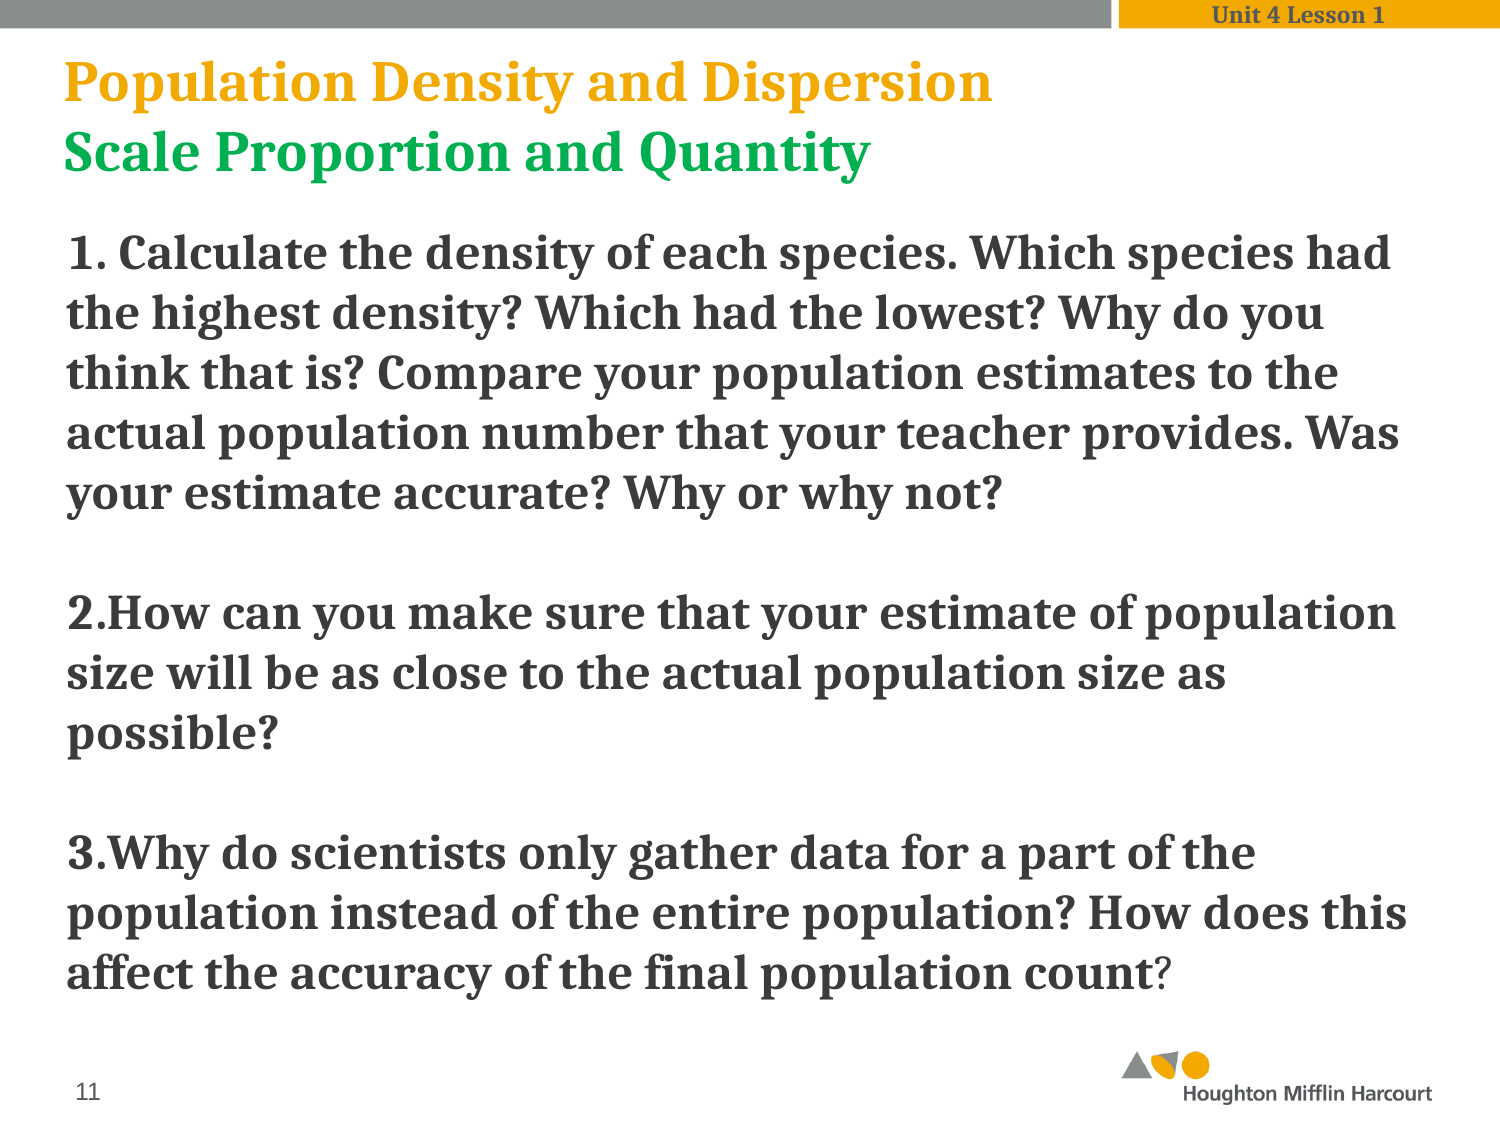

Unit 4 Lesson 1
# Population Density and Dispersion Scale Proportion and Quantity
 Calculate the density of each species. Which species had the highest density? Which had the lowest? Why do you think that is? Compare your population estimates to the actual population number that your teacher provides. Was your estimate accurate? Why or why not?
How can you make sure that your estimate of population size will be as close to the actual population size as possible?

Why do scientists only gather data for a part of the population instead of the entire population? How does this affect the accuracy of the final population count?

11